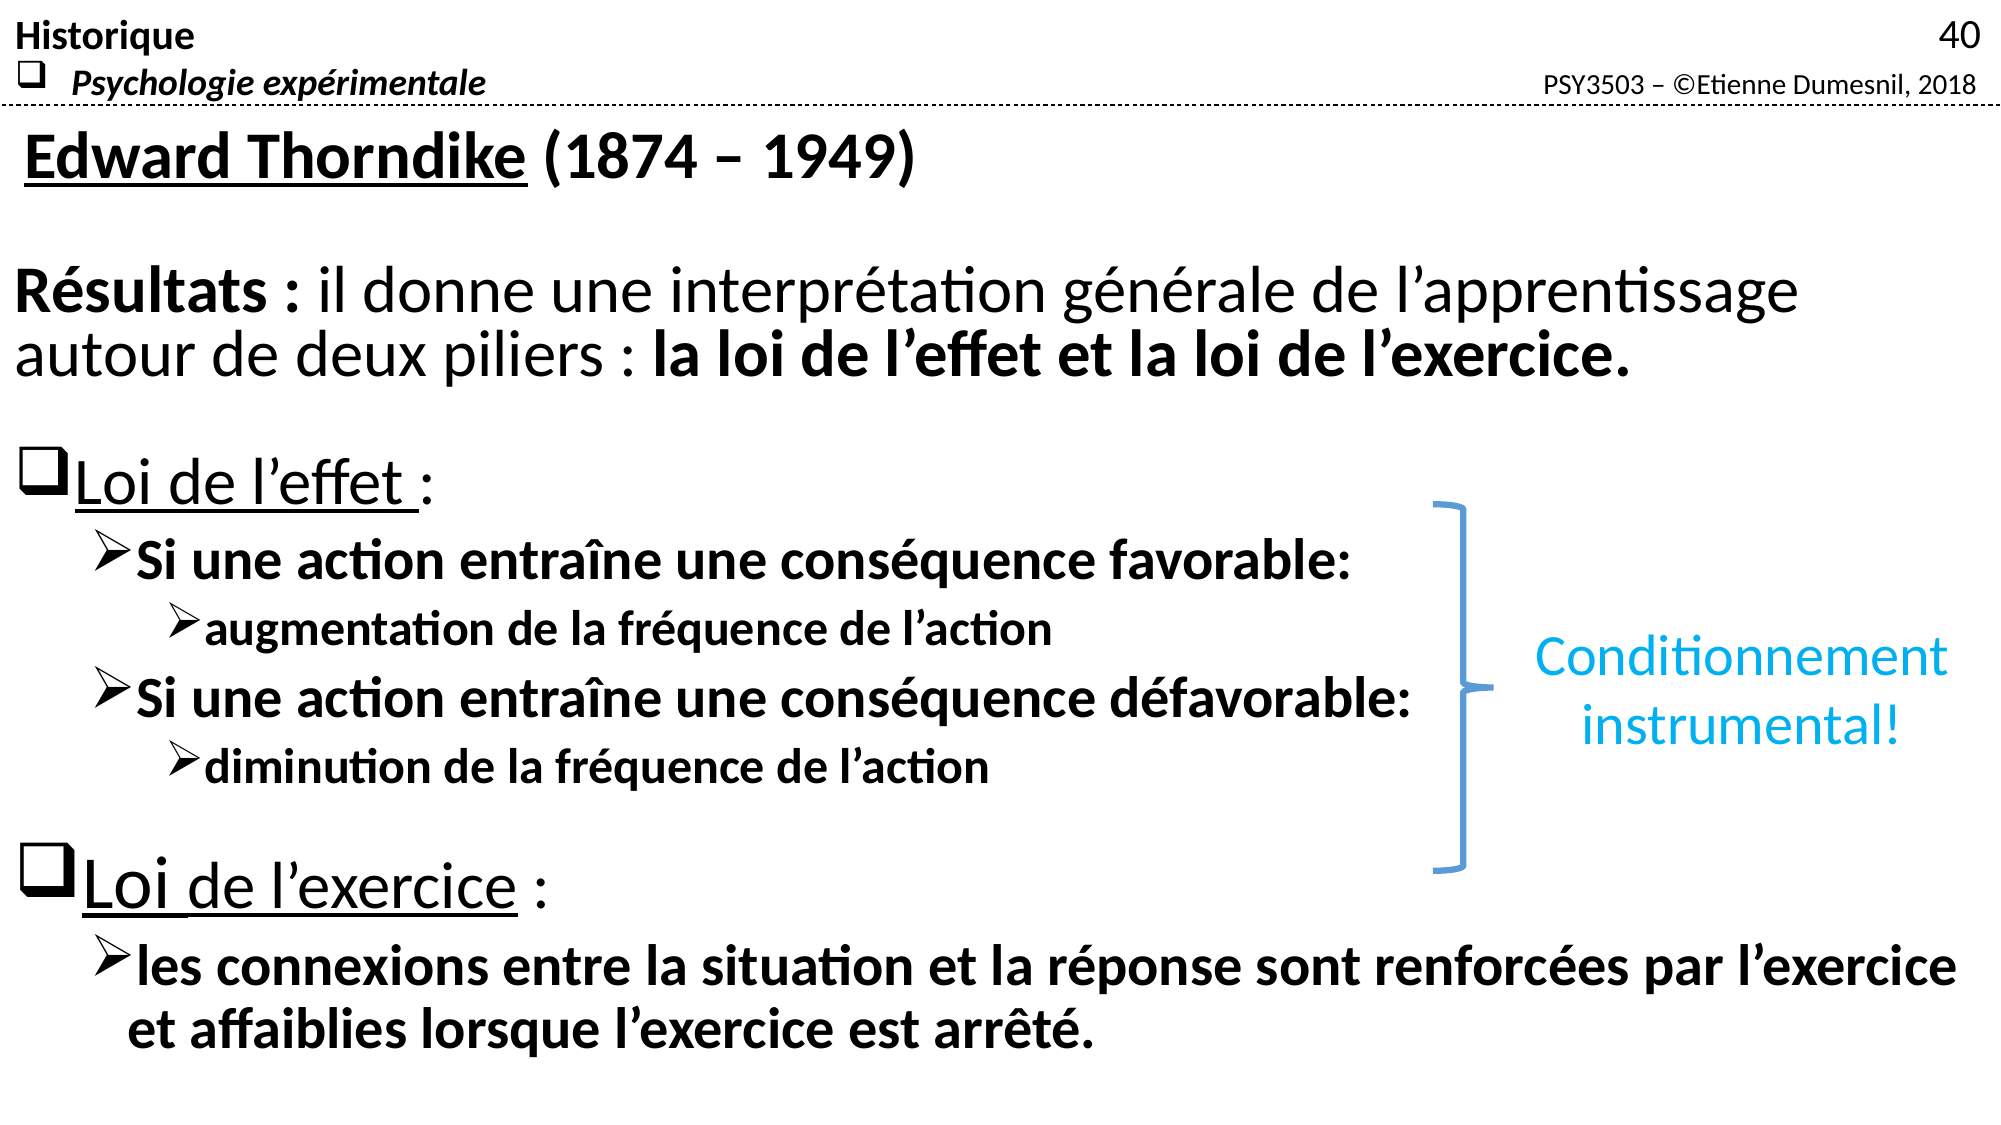

Historique
Psychologie expérimentale
Edward Thorndike (1874 – 1949)
Résultats : il donne une interprétation générale de l’apprentissage autour de deux piliers : la loi de l’effet et la loi de l’exercice.

Loi de l’effet :
Si une action entraîne une conséquence favorable:
augmentation de la fréquence de l’action
Si une action entraîne une conséquence défavorable:
diminution de la fréquence de l’action

Loi de l’exercice :
les connexions entre la situation et la réponse sont renforcées par l’exercice et affaiblies lorsque l’exercice est arrêté.

Conditionnement instrumental!